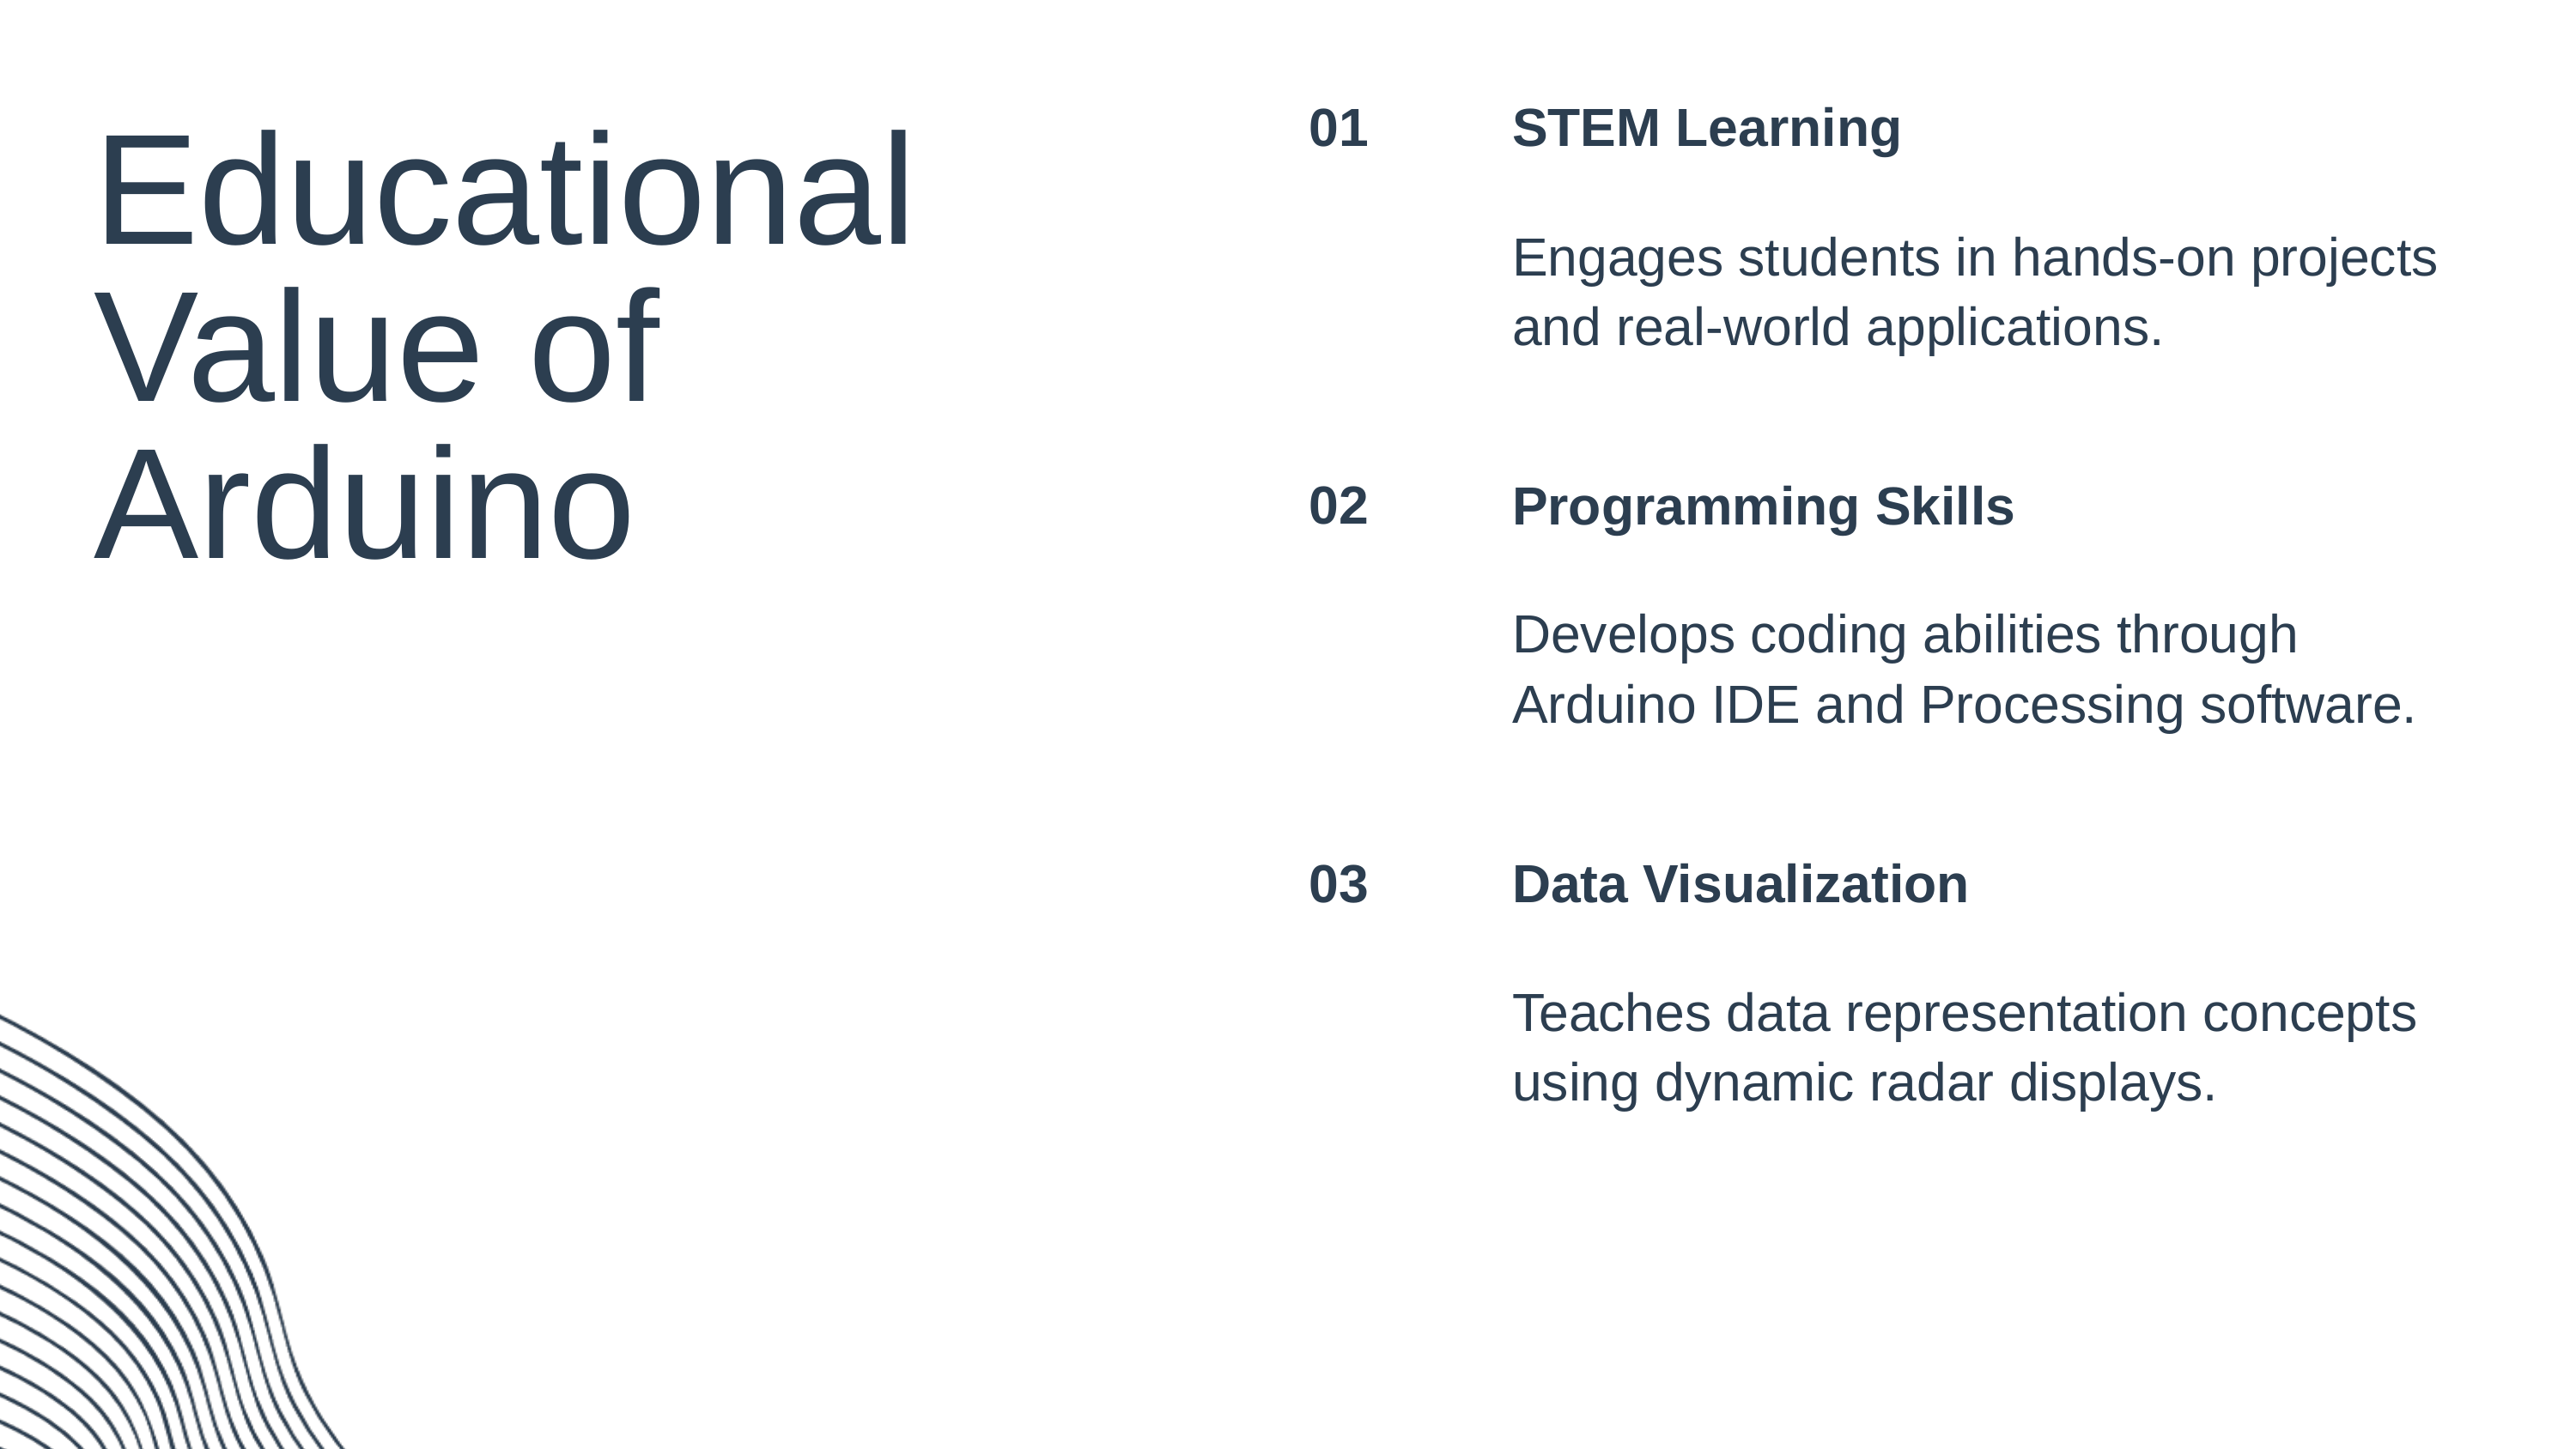

01
STEM Learning
Engages students in hands-on projects and real-world applications.
Educational Value of Arduino
02
Programming Skills
Develops coding abilities through Arduino IDE and Processing software.
03
Data Visualization
Teaches data representation concepts using dynamic radar displays.